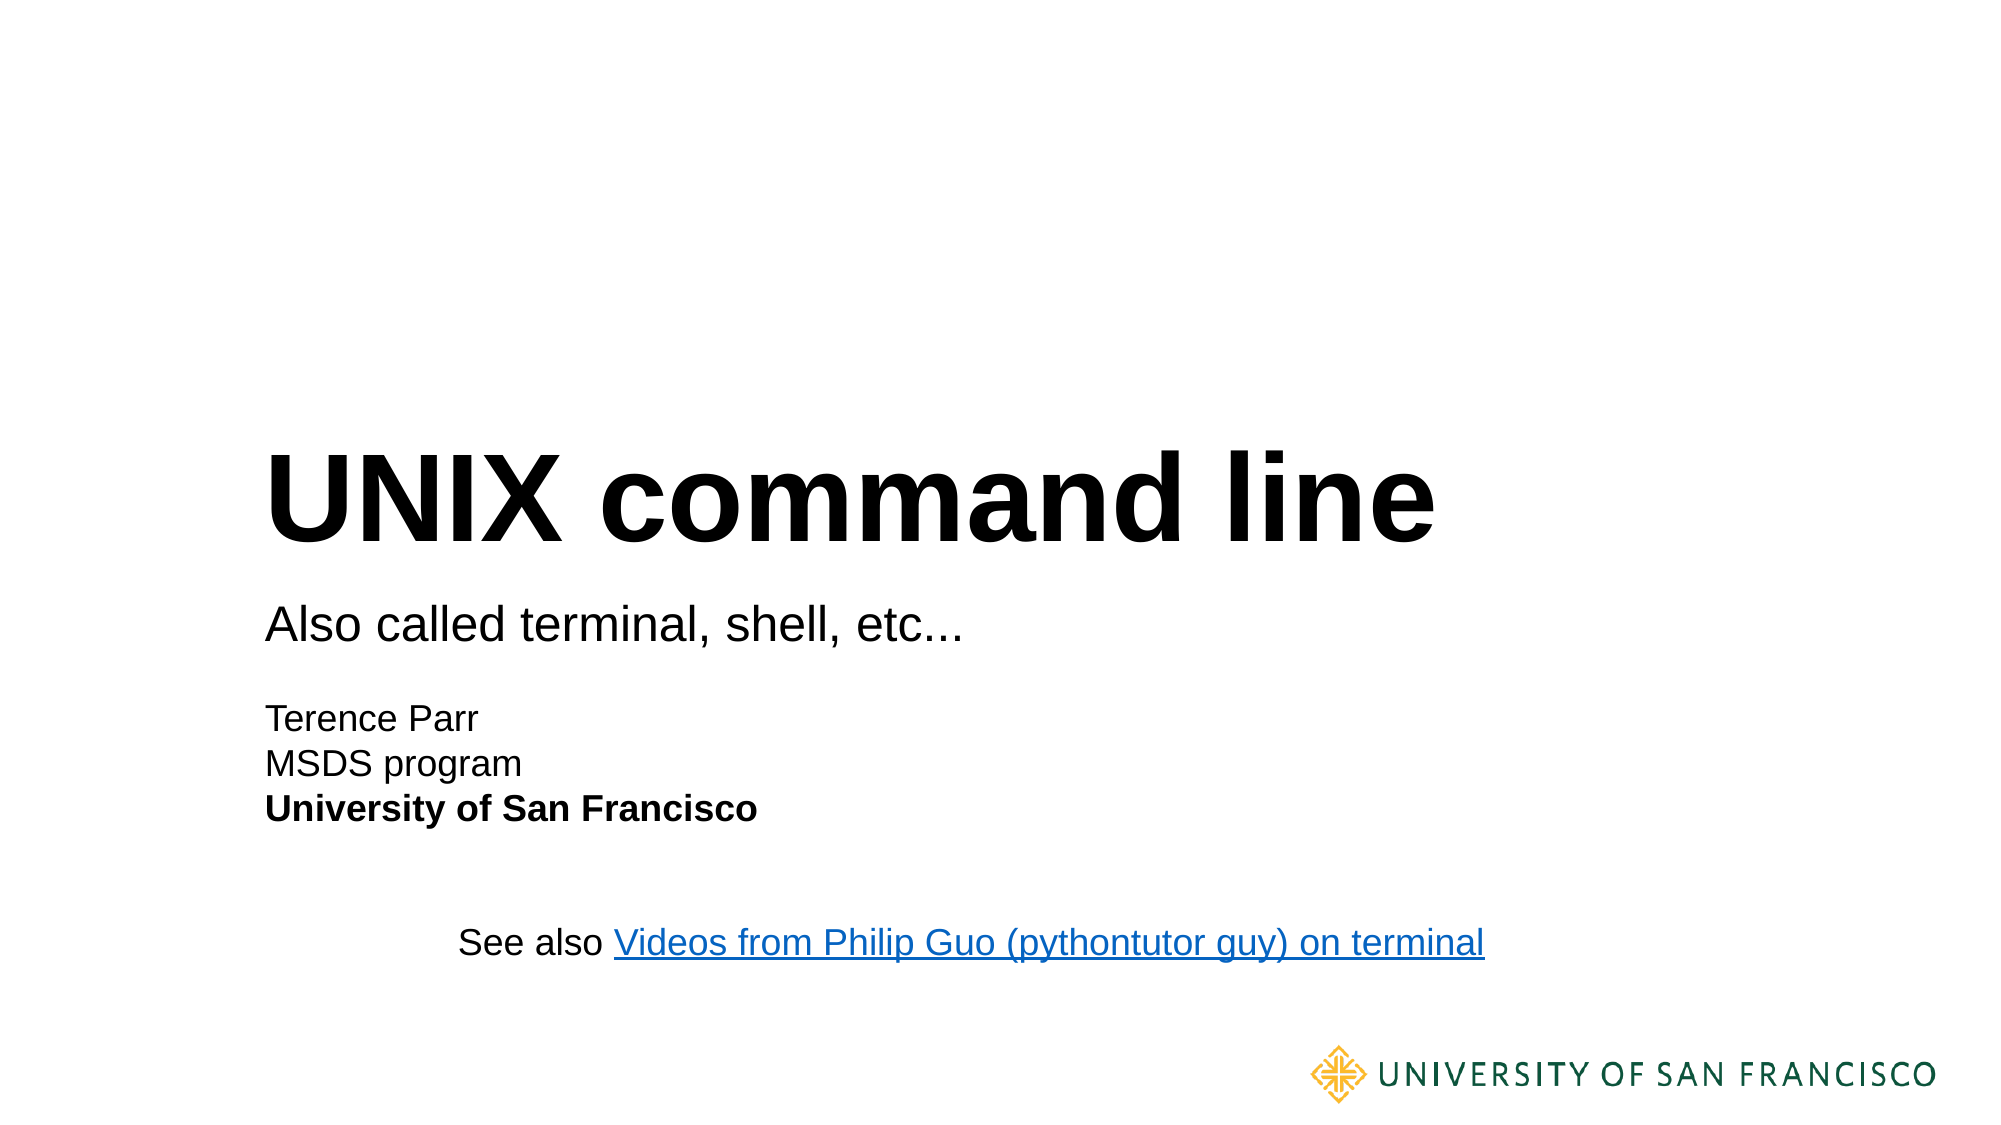

# UNIX command line
Also called terminal, shell, etc...
Terence Parr
MSDS program
University of San Francisco
See also Videos from Philip Guo (pythontutor guy) on terminal